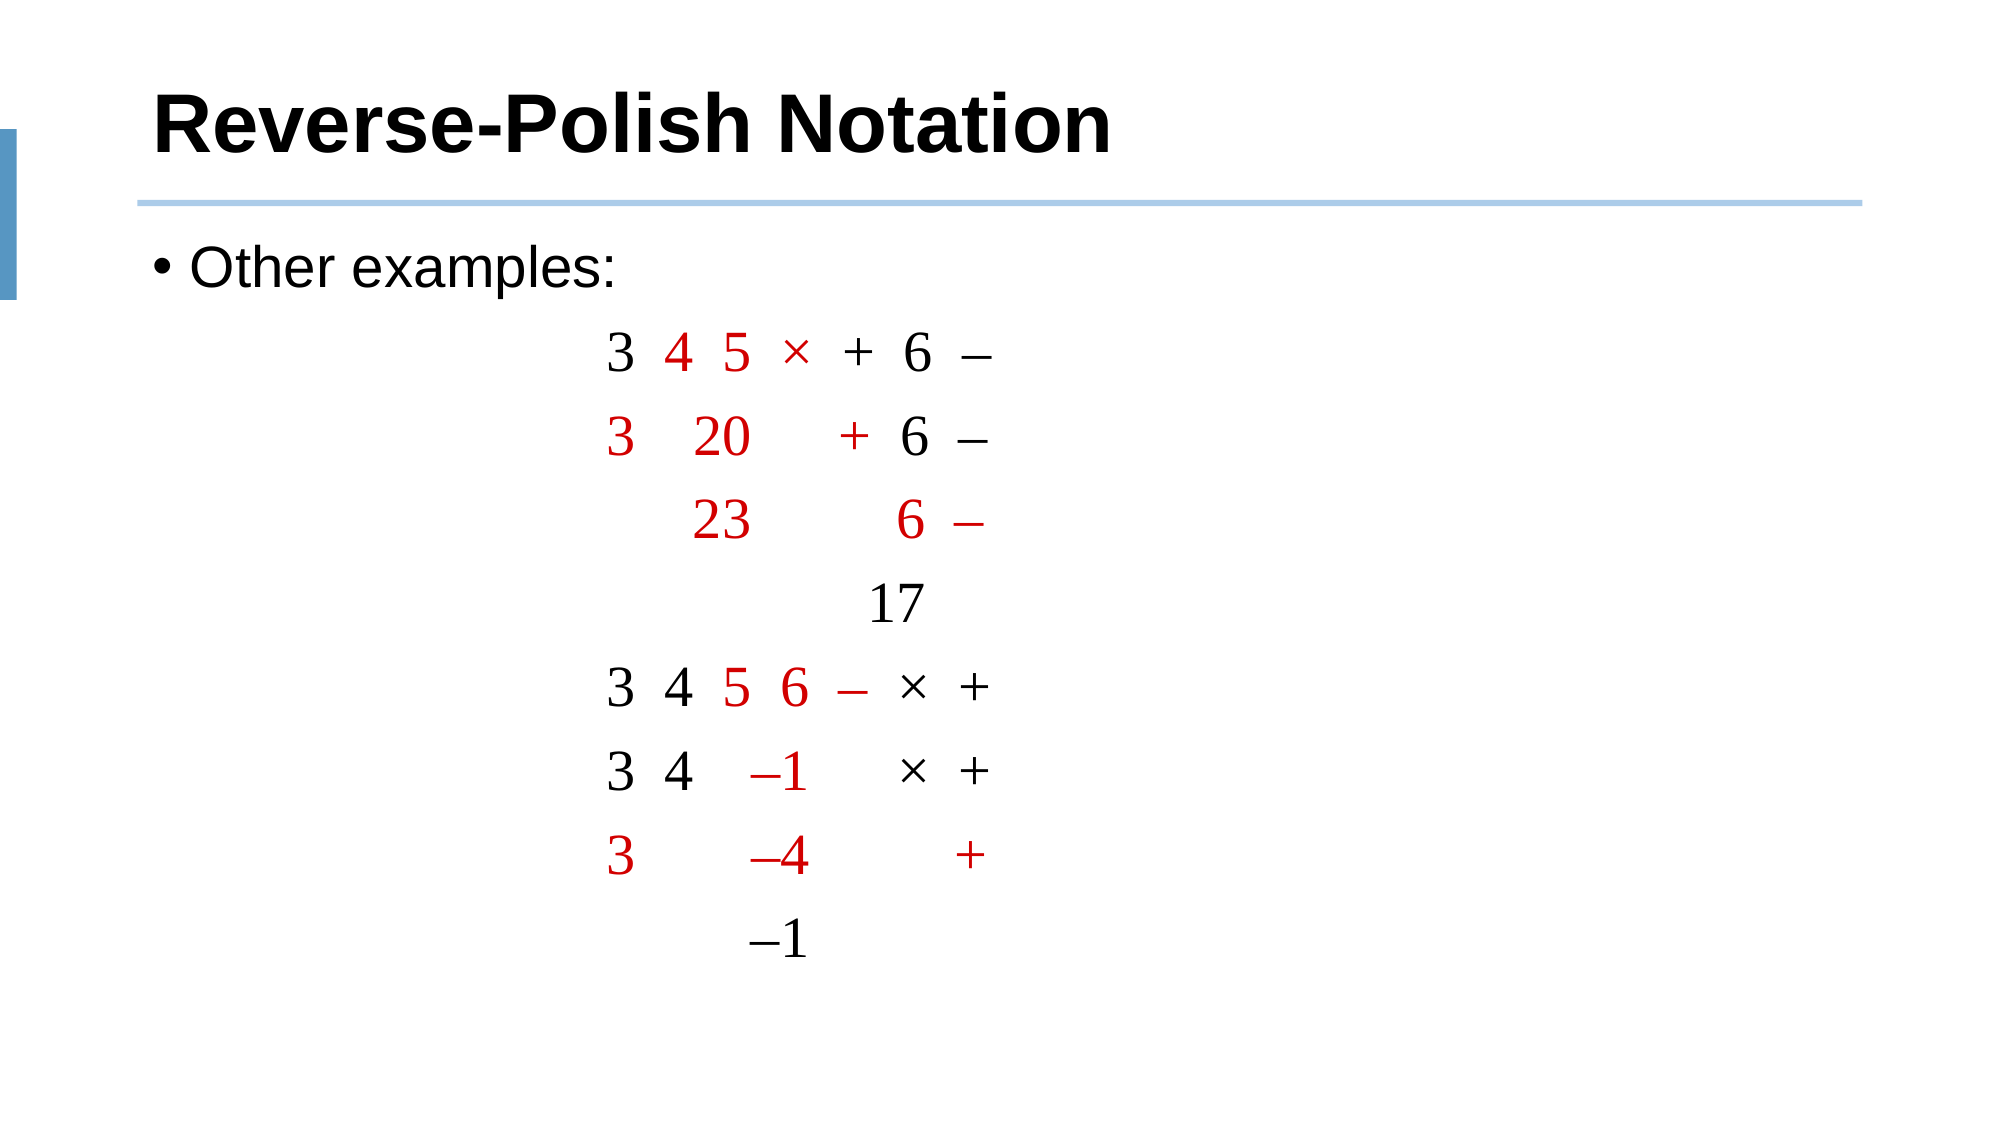

# Reverse-Polish Notation
Other examples:
			        3  4  5  ×  +  6  –
			        3    20      +  6  –
			              23          6  –
			                          17
			        3  4  5  6  –  ×  +
			        3  4    –1      ×  +
			        3        –4          +
			                  –1